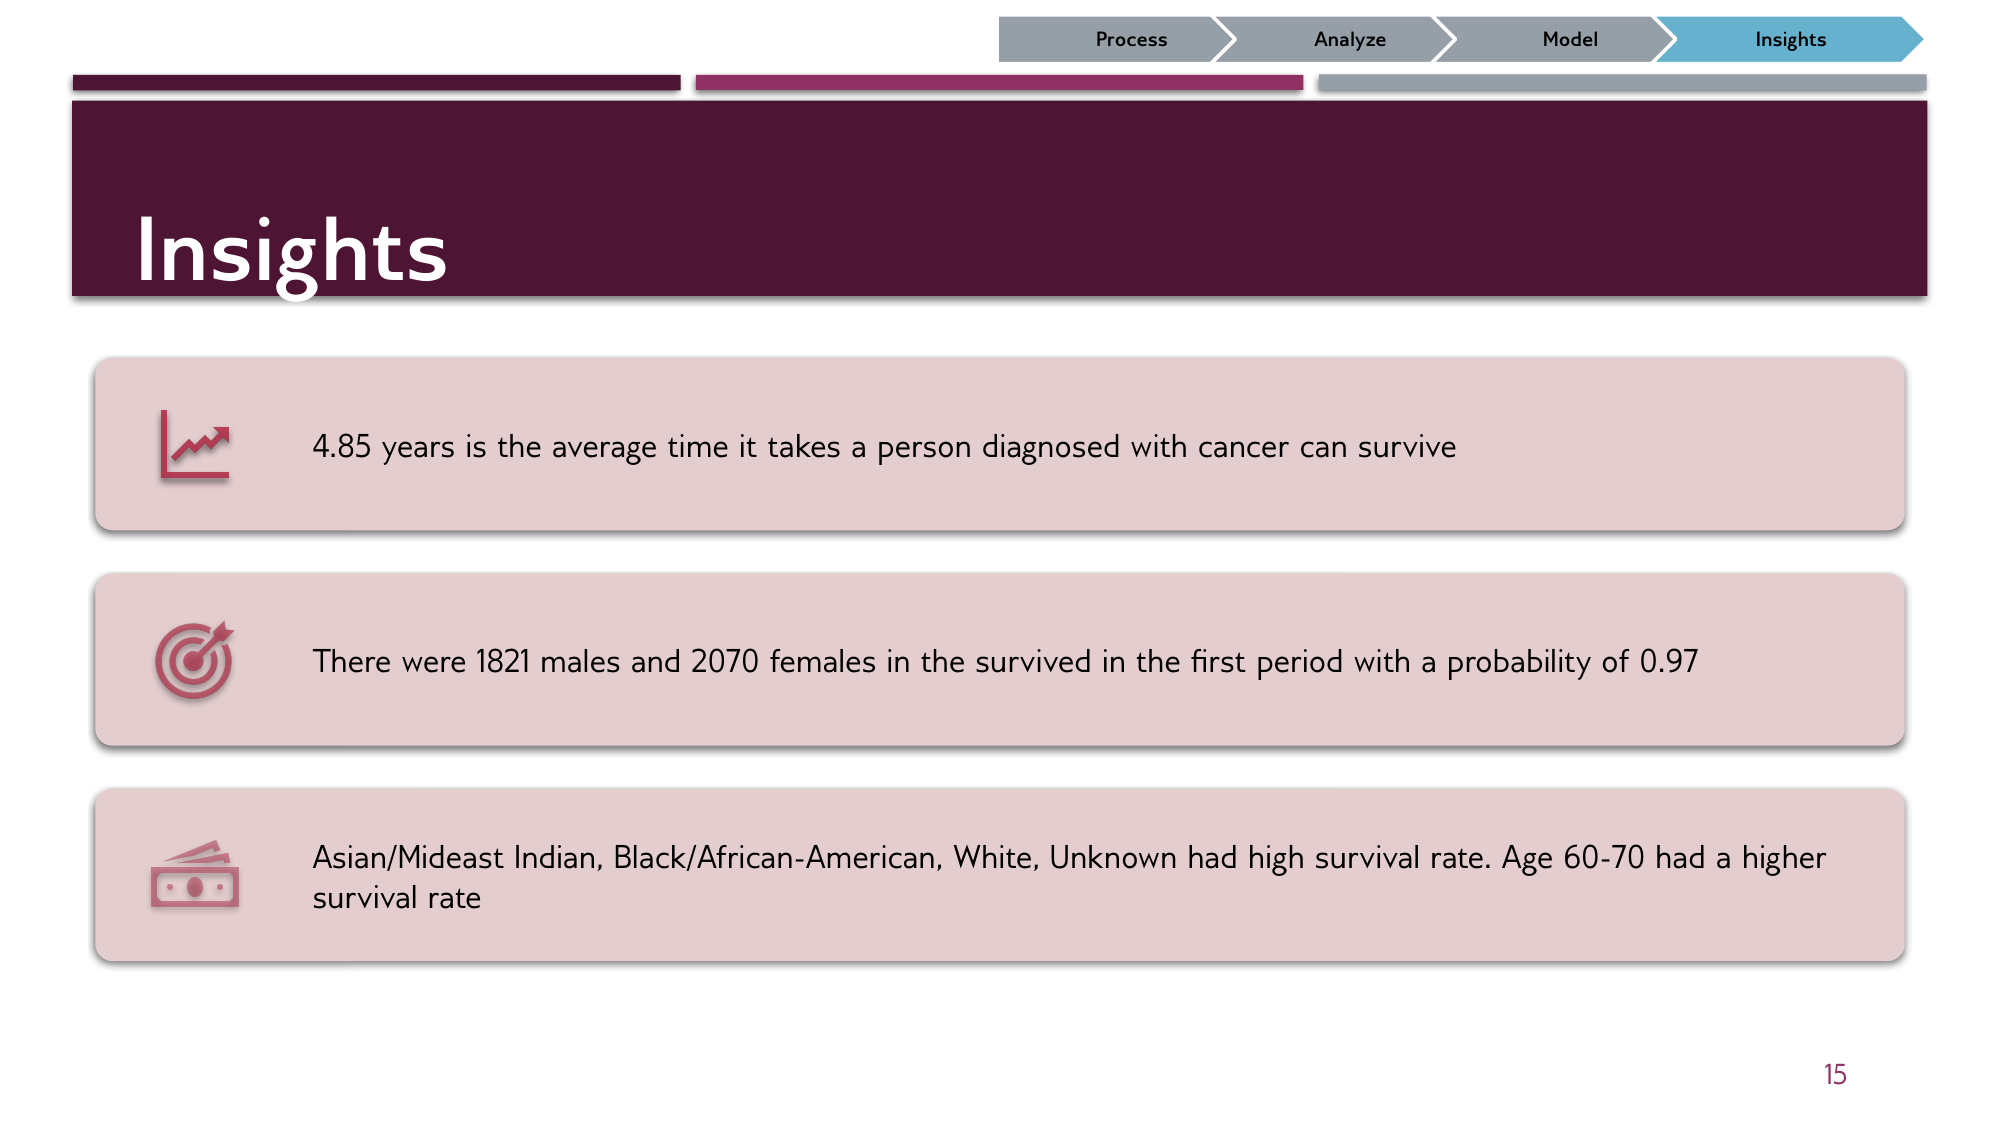

Process
Analyze
Model
Insights
Insights
4.85 years is the average time it takes a person diagnosed with cancer can survive
There were 1821 males and 2070 females in the survived in the first period with a probability of 0.97
Asian/Mideast Indian, Black/African-American, White, Unknown had high survival rate. Age 60-70 had a higher survival rate
15